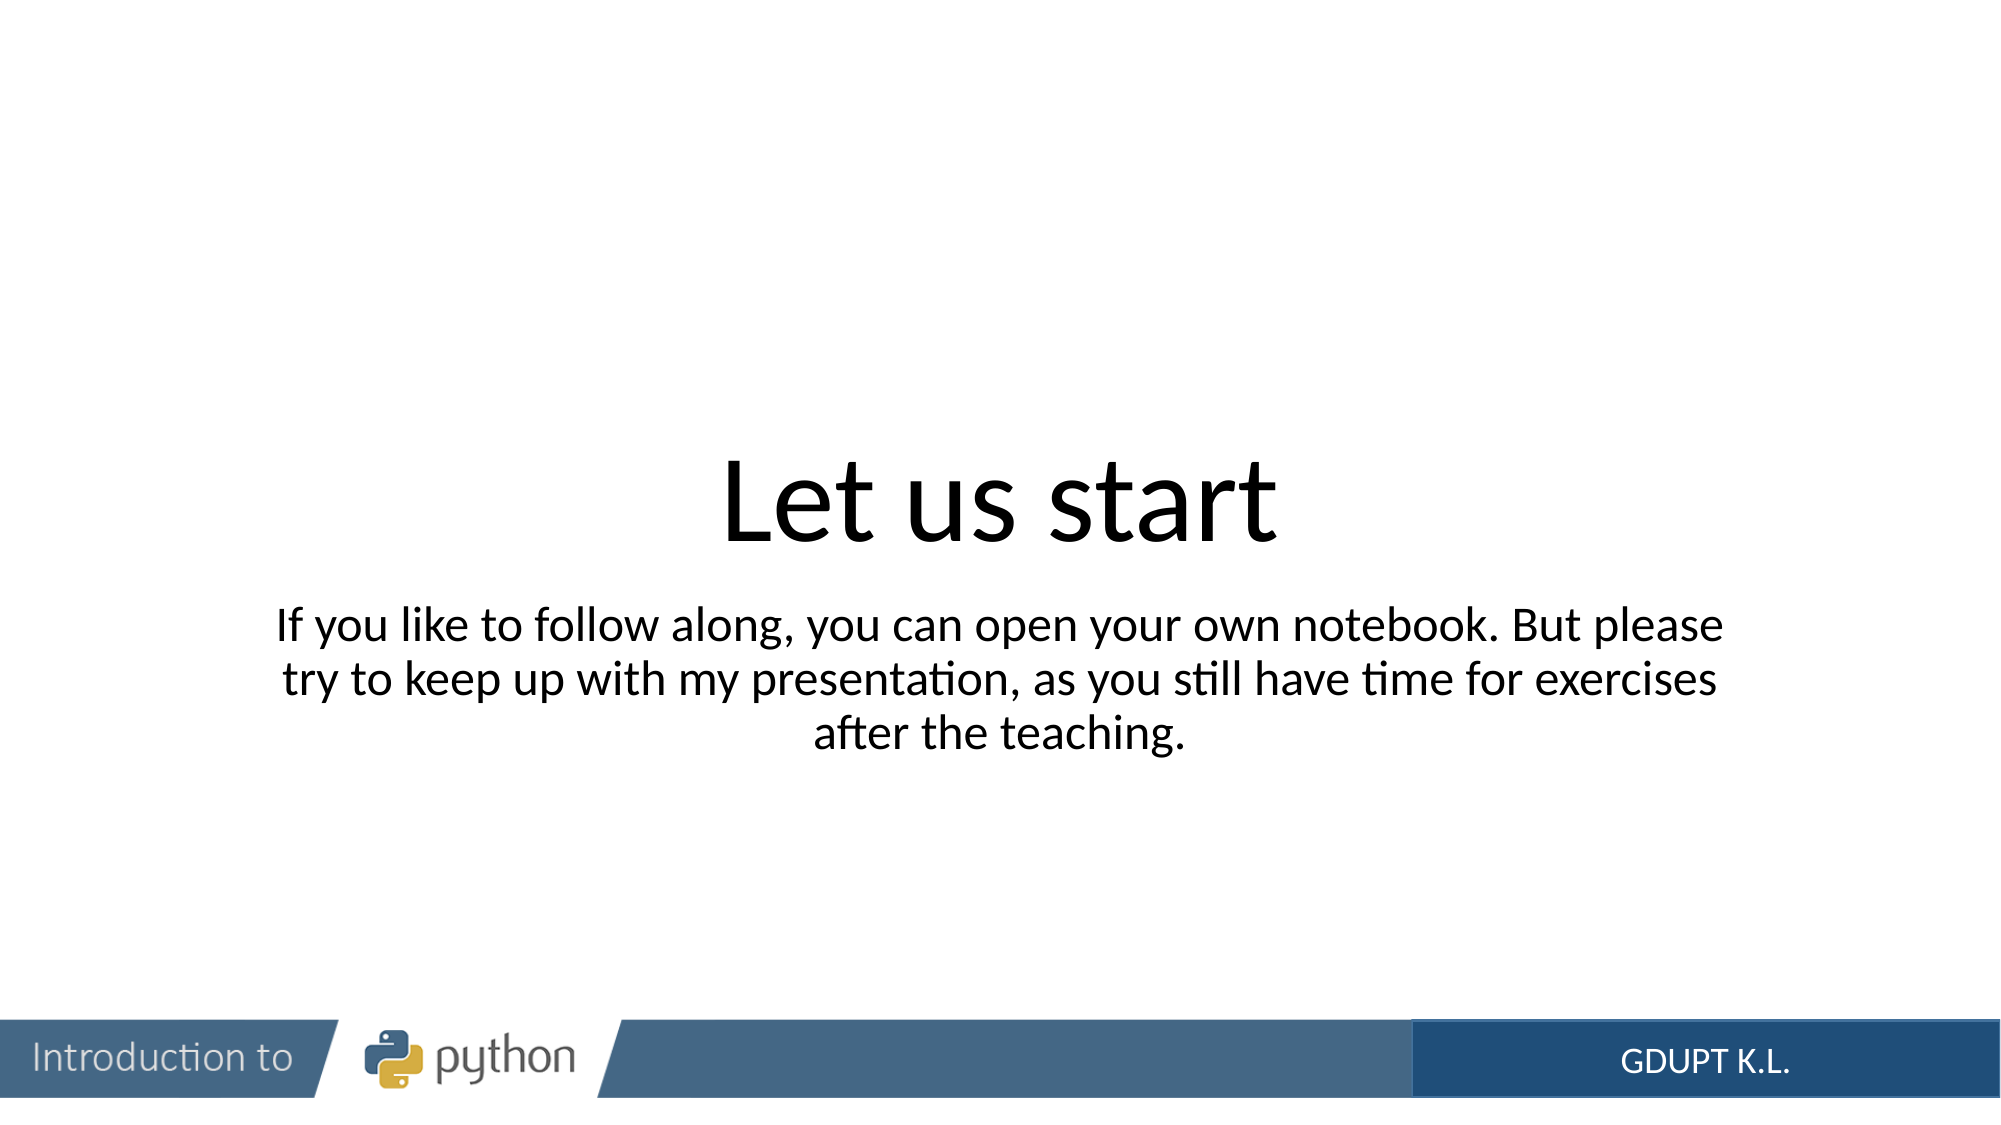

# Let us start
If you like to follow along, you can open your own notebook. But please try to keep up with my presentation, as you still have time for exercises after the teaching.